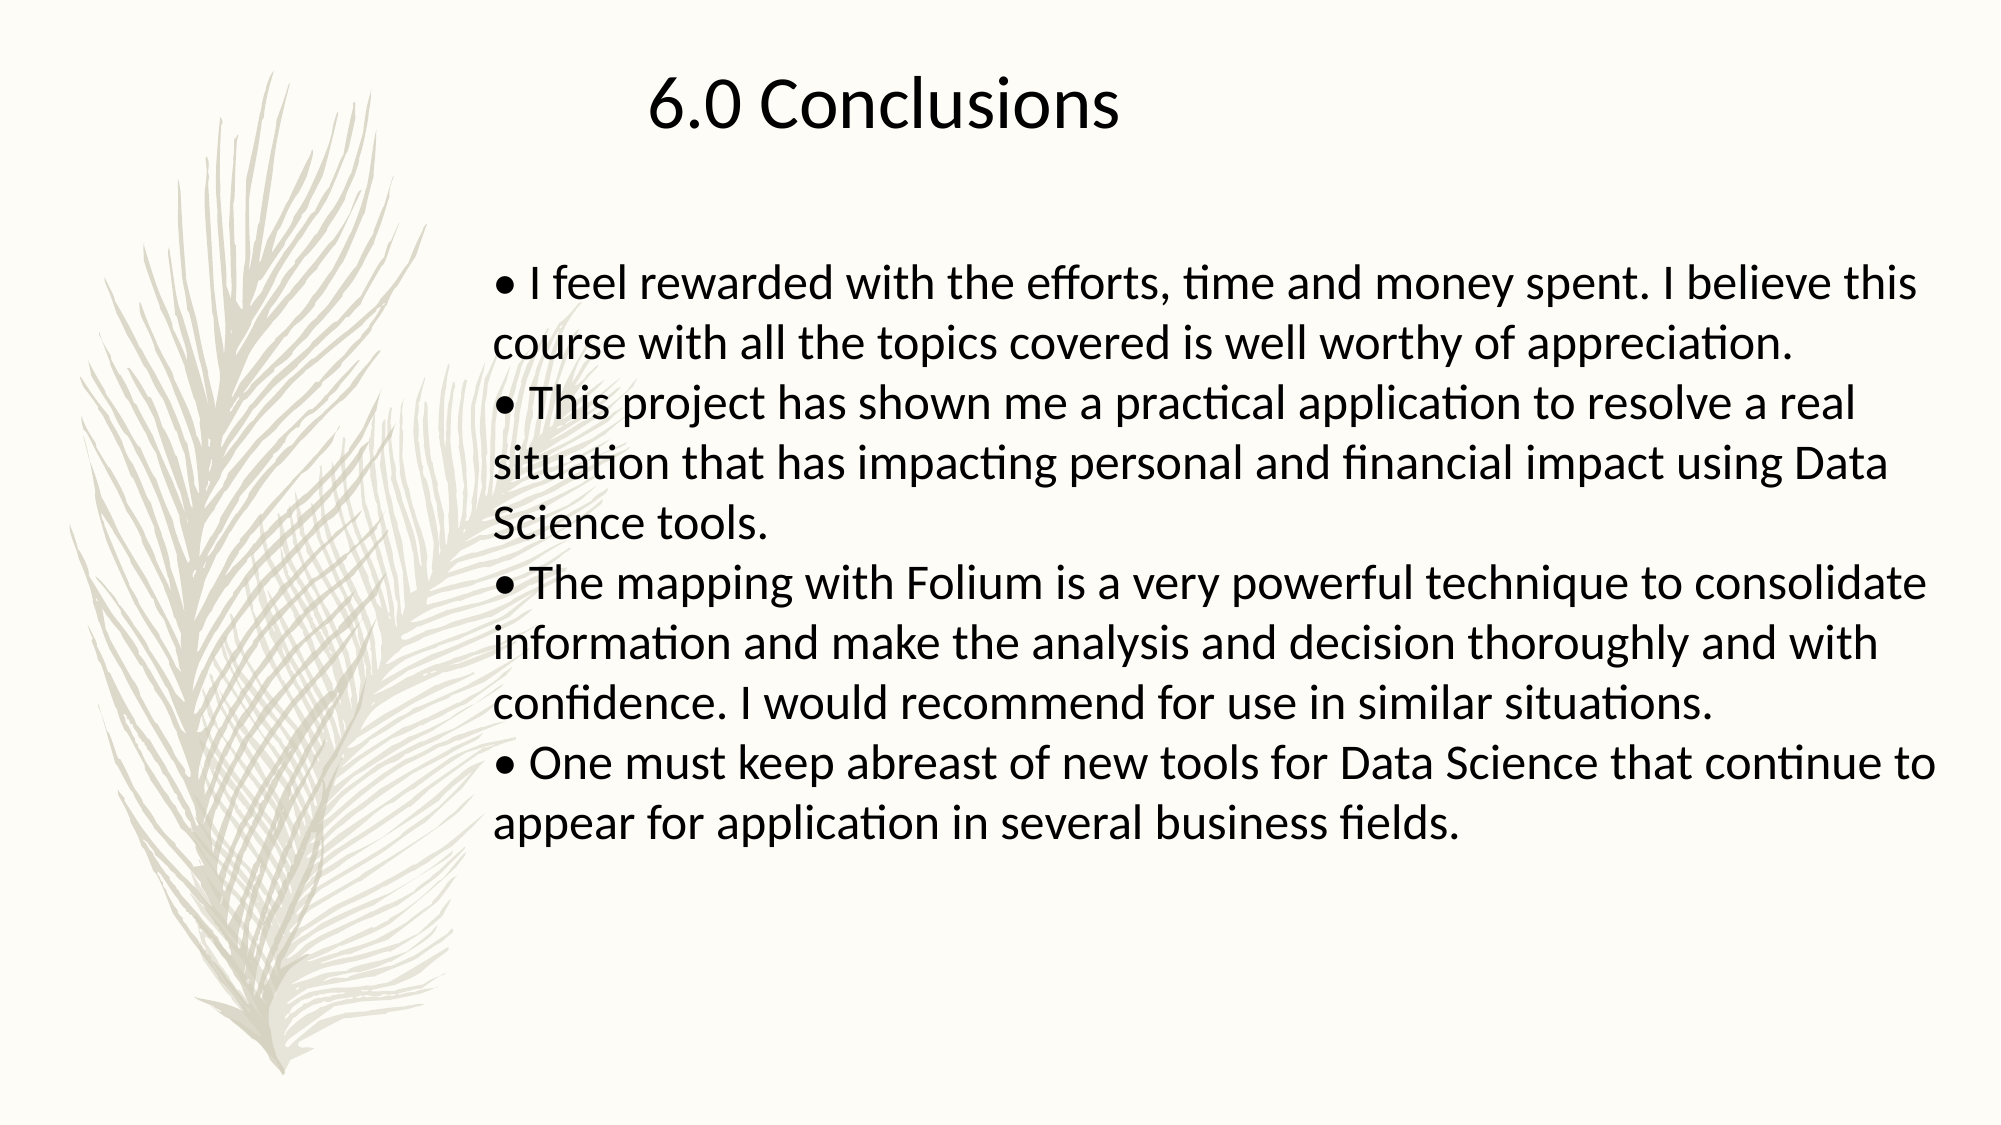

6.0 Conclusions
• I feel rewarded with the efforts, time and money spent. I believe this course with all the topics covered is well worthy of appreciation.
• This project has shown me a practical application to resolve a real situation that has impacting personal and ﬁnancial impact using Data Science tools.
• The mapping with Folium is a very powerful technique to consolidate information and make the analysis and decision thoroughly and with conﬁdence. I would recommend for use in similar situations.
• One must keep abreast of new tools for Data Science that continue to appear for application in several business ﬁelds.